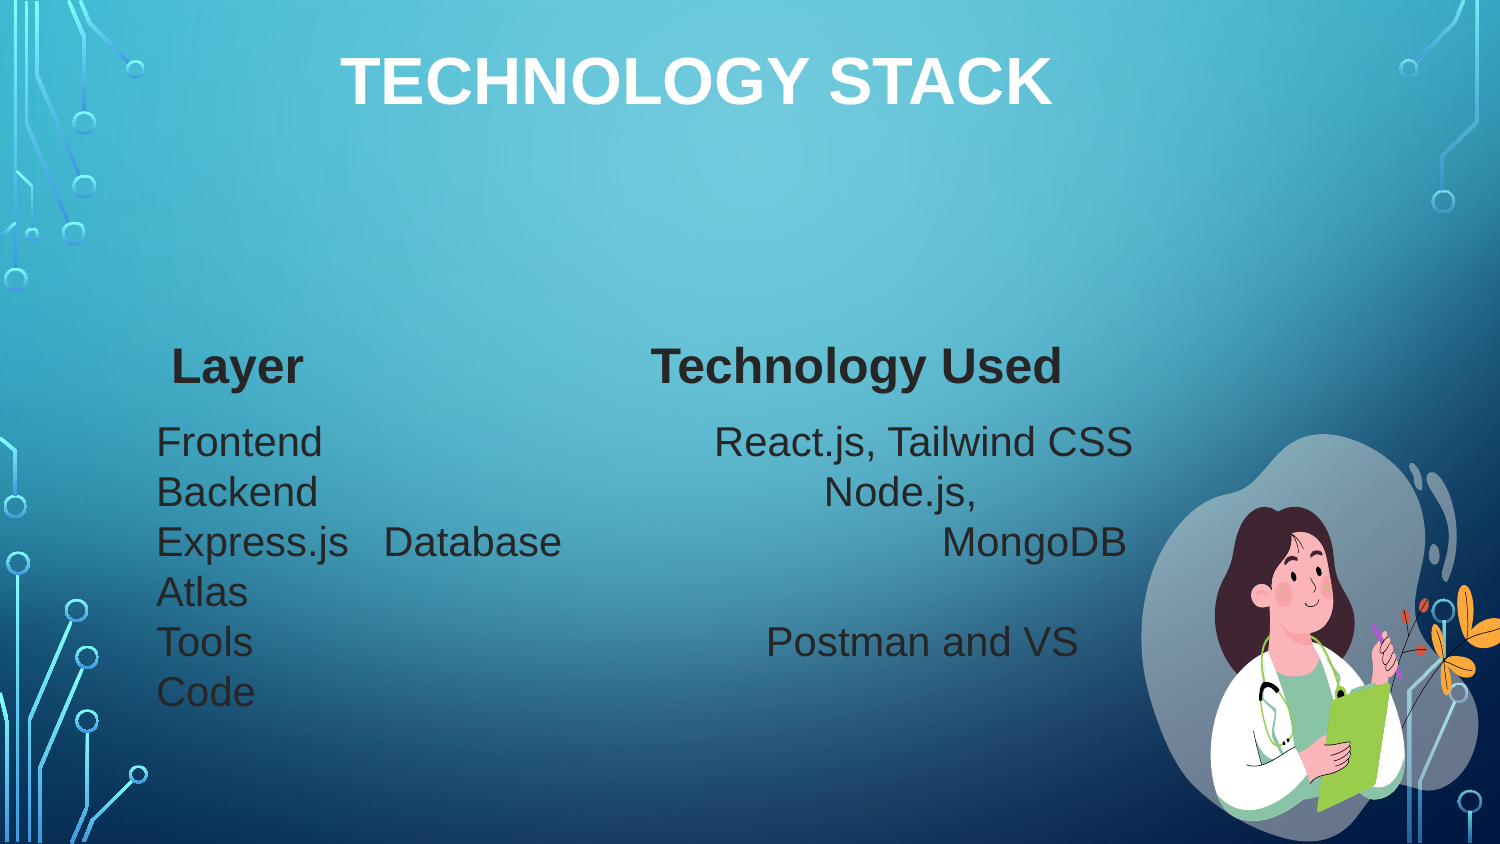

# Technology Stack

Layer                                Technology Used

Frontend                                  React.js, Tailwind CSS
Backend	                                Node.js, Express.js   Database                                 MongoDB Atlas
Tools	                                        Postman and VS Code